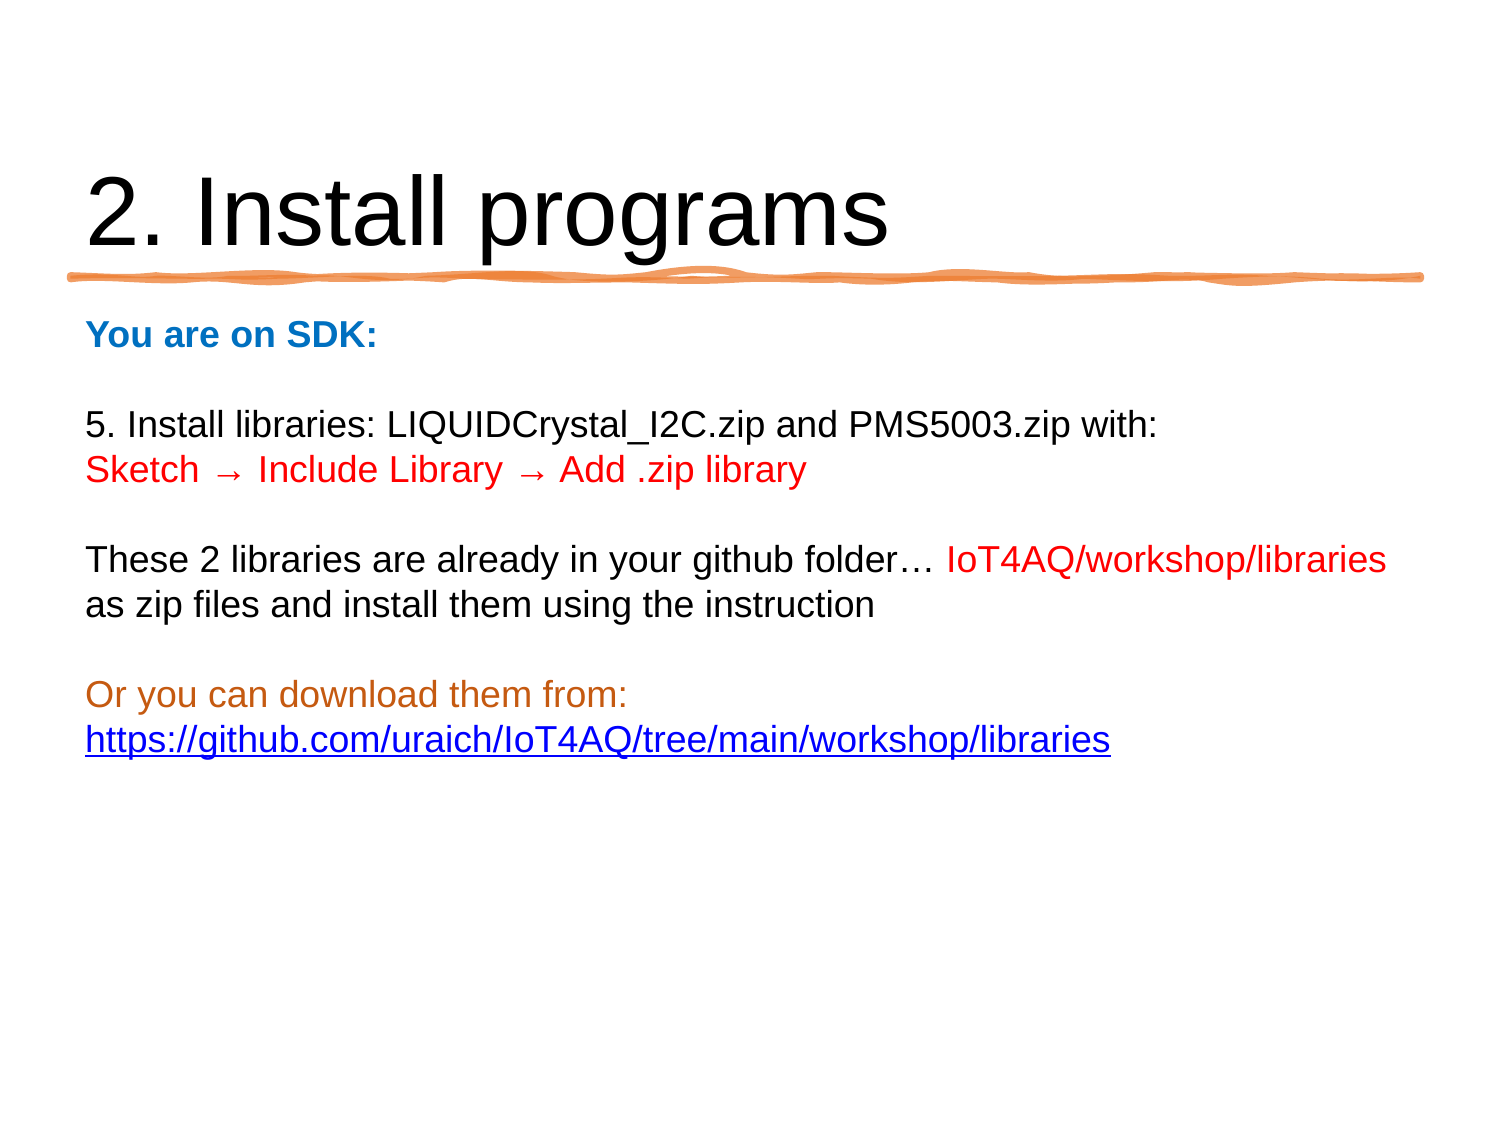

# 2. Install programs

You are on SDK:

5. Install libraries: LIQUIDCrystal_I2C.zip and PMS5003.zip with:
Sketch → Include Library → Add .zip library

These 2 libraries are already in your github folder… IoT4AQ/workshop/libraries as zip files and install them using the instruction

Or you can download them from:
https://github.com/uraich/IoT4AQ/tree/main/workshop/libraries